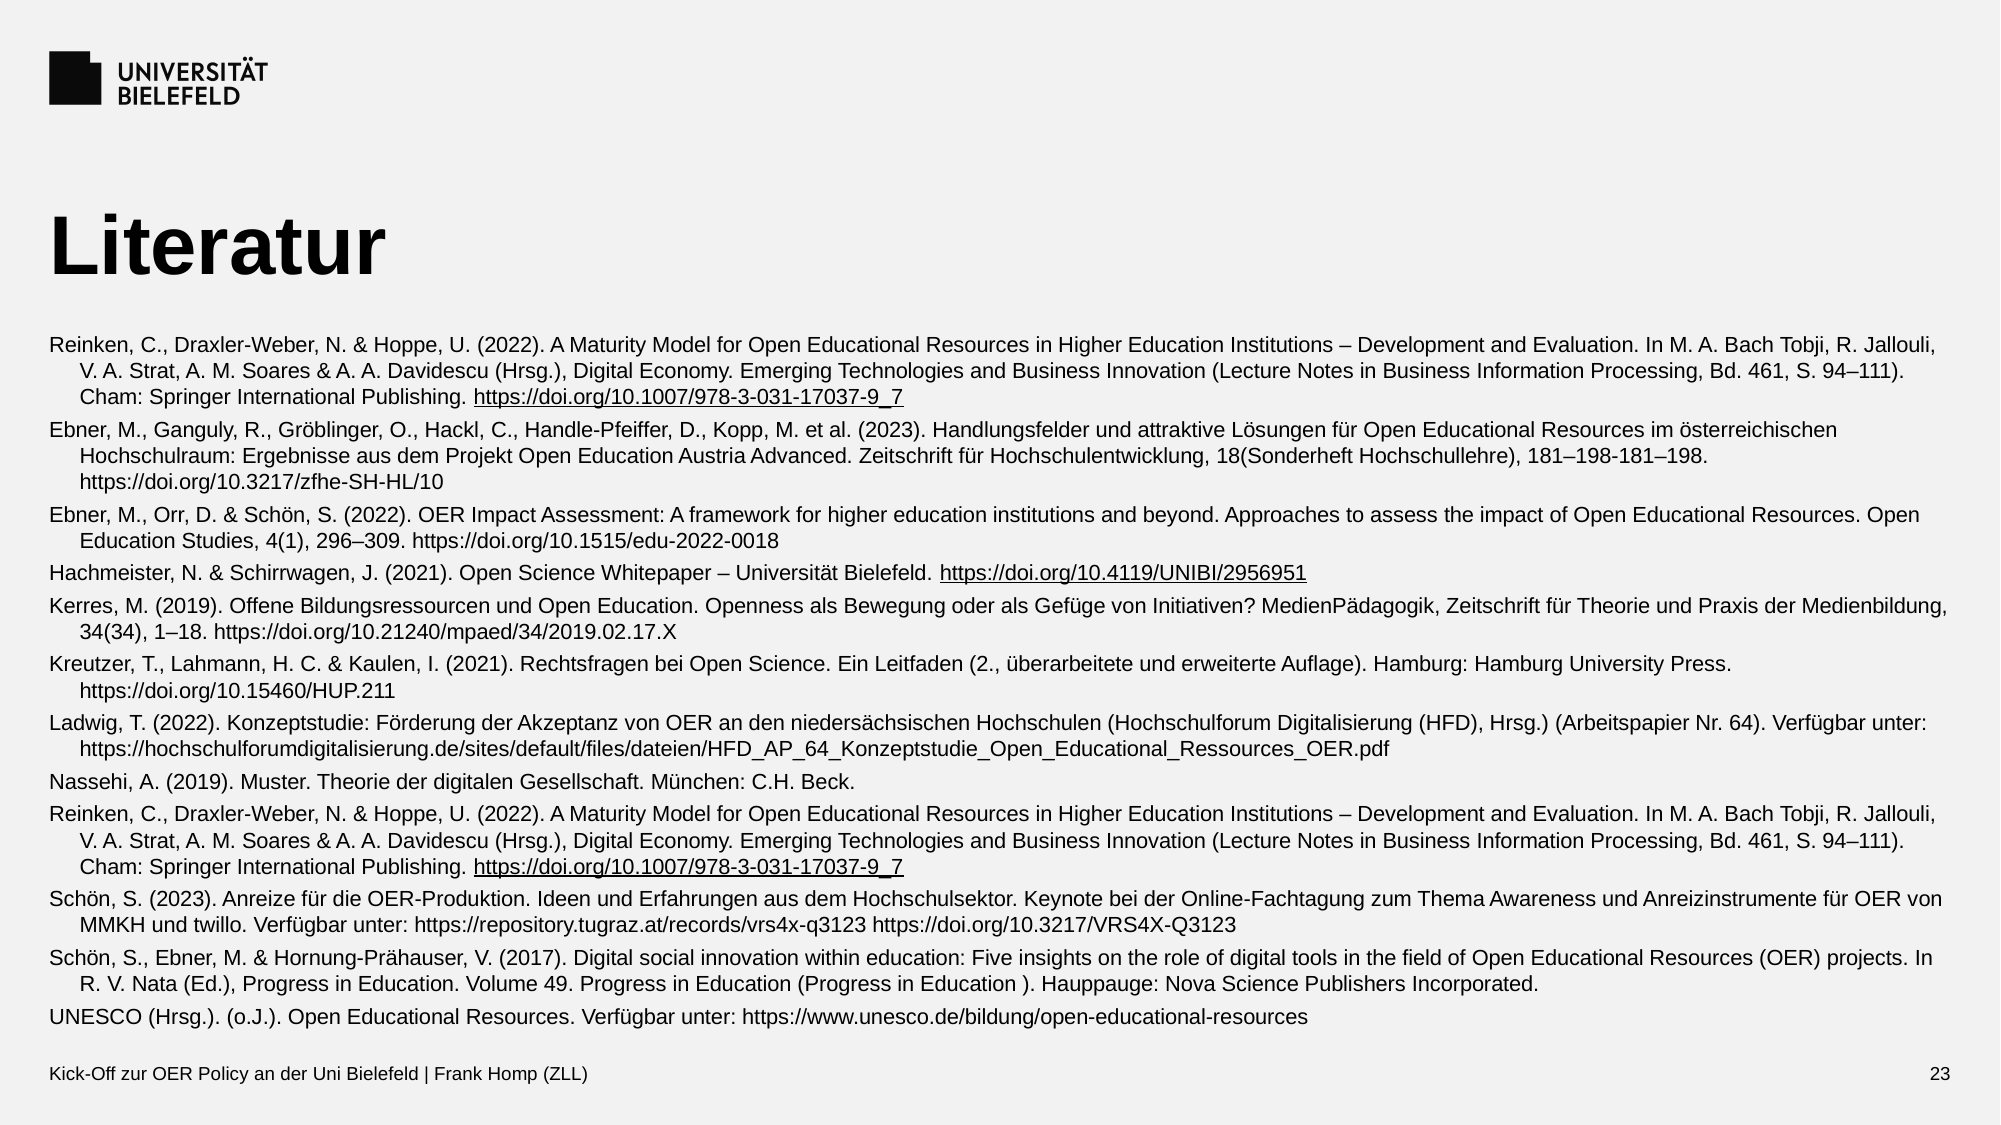

# Literatur
Reinken, C., Draxler-Weber, N. & Hoppe, U. (2022). A Maturity Model for Open Educational Resources in Higher Education Institutions – Development and Evaluation. In M. A. Bach Tobji, R. Jallouli, V. A. Strat, A. M. Soares & A. A. Davidescu (Hrsg.), Digital Economy. Emerging Technologies and Business Innovation (Lecture Notes in Business Information Processing, Bd. 461, S. 94–111). Cham: Springer International Publishing. https://doi.org/10.1007/978-3-031-17037-9_7
Ebner, M., Ganguly, R., Gröblinger, O., Hackl, C., Handle-Pfeiffer, D., Kopp, M. et al. (2023). Handlungsfelder und attraktive Lösungen für Open Educational Resources im österreichischen Hochschulraum: Ergebnisse aus dem Projekt Open Education Austria Advanced. Zeitschrift für Hochschulentwicklung, 18(Sonderheft Hochschullehre), 181–198-181–198. https://doi.org/10.3217/zfhe-SH-HL/10
Ebner, M., Orr, D. & Schön, S. (2022). OER Impact Assessment: A framework for higher education institutions and beyond. Approaches to assess the impact of Open Educational Resources. Open Education Studies, 4(1), 296–309. https://doi.org/10.1515/edu-2022-0018
Hachmeister, N. & Schirrwagen, J. (2021). Open Science Whitepaper – Universität Bielefeld. https://doi.org/10.4119/UNIBI/2956951
Kerres, M. (2019). Offene Bildungsressourcen und Open Education. Openness als Bewegung oder als Gefüge von Initiativen? MedienPädagogik, Zeitschrift für Theorie und Praxis der Medienbildung, 34(34), 1–18. https://doi.org/10.21240/mpaed/34/2019.02.17.X
Kreutzer, T., Lahmann, H. C. & Kaulen, I. (2021). Rechtsfragen bei Open Science. Ein Leitfaden (2., überarbeitete und erweiterte Auflage). Hamburg: Hamburg University Press. https://doi.org/10.15460/HUP.211
Ladwig, T. (2022). Konzeptstudie: Förderung der Akzeptanz von OER an den niedersächsischen Hochschulen (Hochschulforum Digitalisierung (HFD), Hrsg.) (Arbeitspapier Nr. 64). Verfügbar unter: https://hochschulforumdigitalisierung.de/sites/default/files/dateien/HFD_AP_64_Konzeptstudie_Open_Educational_Ressources_OER.pdf
Nassehi, A. (2019). Muster. Theorie der digitalen Gesellschaft. München: C.H. Beck.
Reinken, C., Draxler-Weber, N. & Hoppe, U. (2022). A Maturity Model for Open Educational Resources in Higher Education Institutions – Development and Evaluation. In M. A. Bach Tobji, R. Jallouli, V. A. Strat, A. M. Soares & A. A. Davidescu (Hrsg.), Digital Economy. Emerging Technologies and Business Innovation (Lecture Notes in Business Information Processing, Bd. 461, S. 94–111). Cham: Springer International Publishing. https://doi.org/10.1007/978-3-031-17037-9_7
Schön, S. (2023). Anreize für die OER-Produktion. Ideen und Erfahrungen aus dem Hochschulsektor. Keynote bei der Online-Fachtagung zum Thema Awareness und Anreizinstrumente für OER von MMKH und twillo. Verfügbar unter: https://repository.tugraz.at/records/vrs4x-q3123 https://doi.org/10.3217/VRS4X-Q3123
Schön, S., Ebner, M. & Hornung-Prähauser, V. (2017). Digital social innovation within education: Five insights on the role of digital tools in the field of Open Educational Resources (OER) projects. In R. V. Nata (Ed.), Progress in Education. Volume 49. Progress in Education (Progress in Education ). Hauppauge: Nova Science Publishers Incorporated.
UNESCO (Hrsg.). (o.J.). Open Educational Resources. Verfügbar unter: https://www.unesco.de/bildung/open-educational-resources
Kick-Off zur OER Policy an der Uni Bielefeld | Frank Homp (ZLL)
23